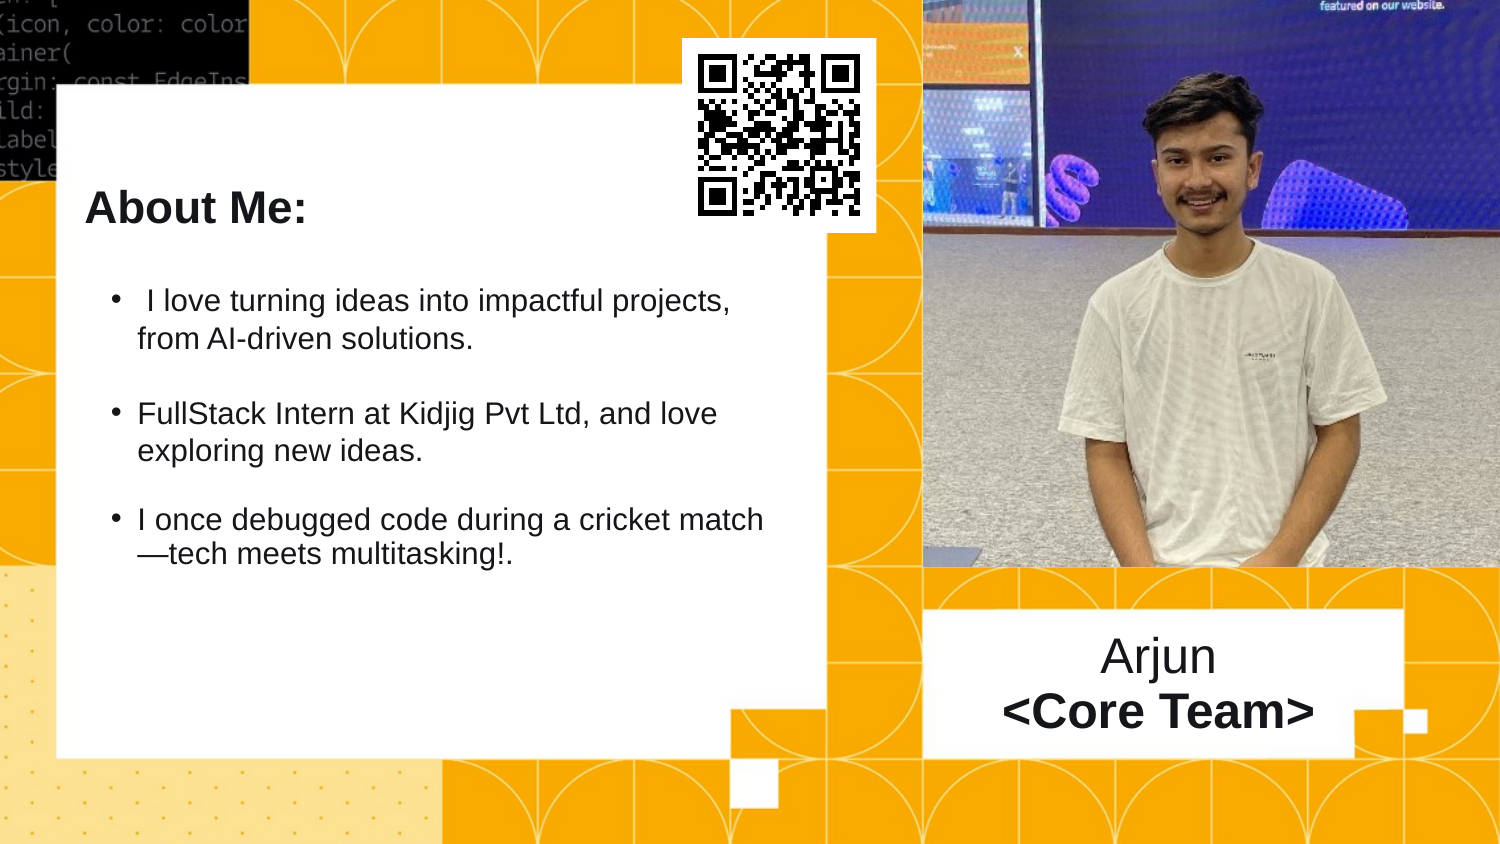

About Me:

 I love turning ideas into impactful projects, from AI-driven solutions.

FullStack Intern at Kidjig Pvt Ltd, and love exploring new ideas.

I once debugged code during a cricket match—tech meets multitasking!.

Arjun
<Core Team>